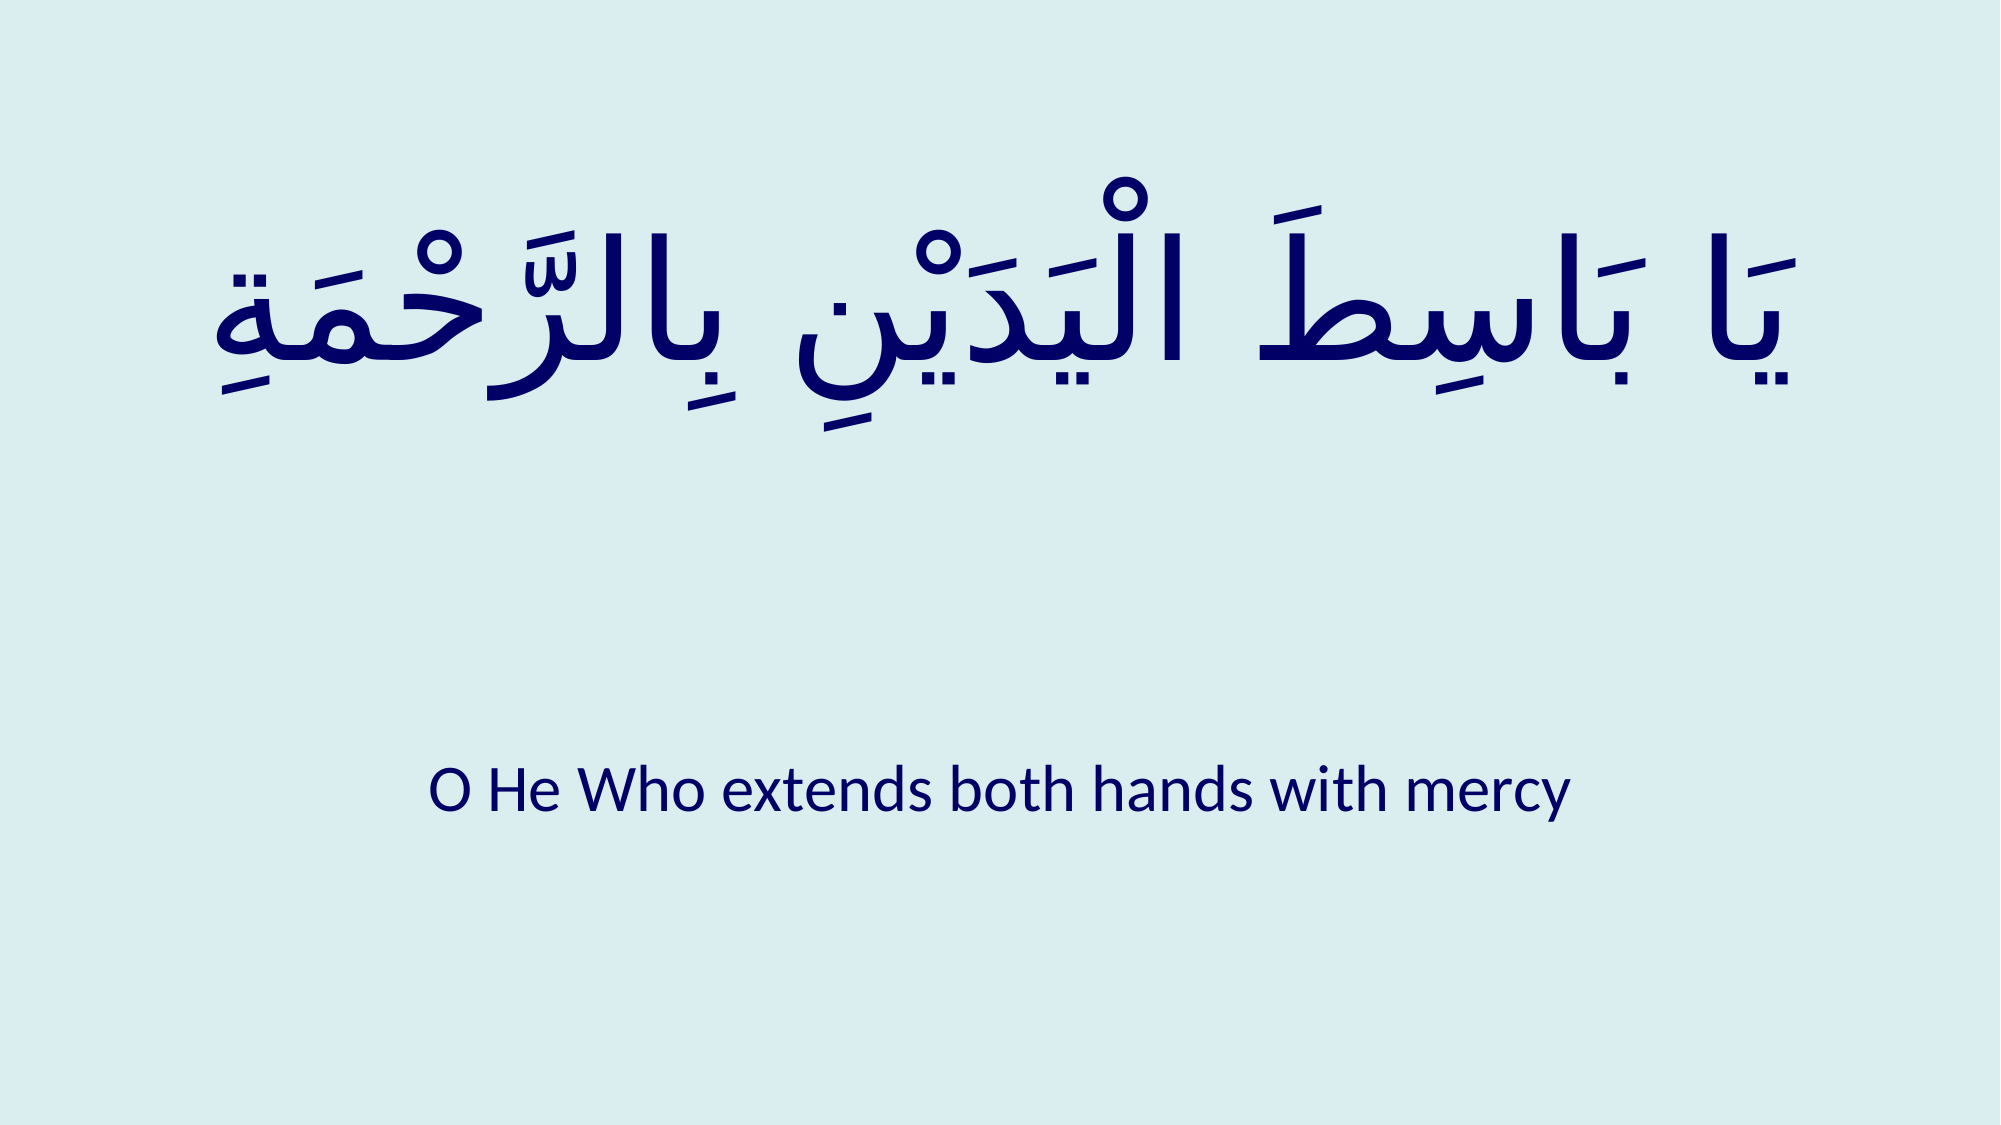

# يَا بَاسِطَ الْيَدَيْنِ بِالرَّحْمَةِ
O He Who extends both hands with mercy